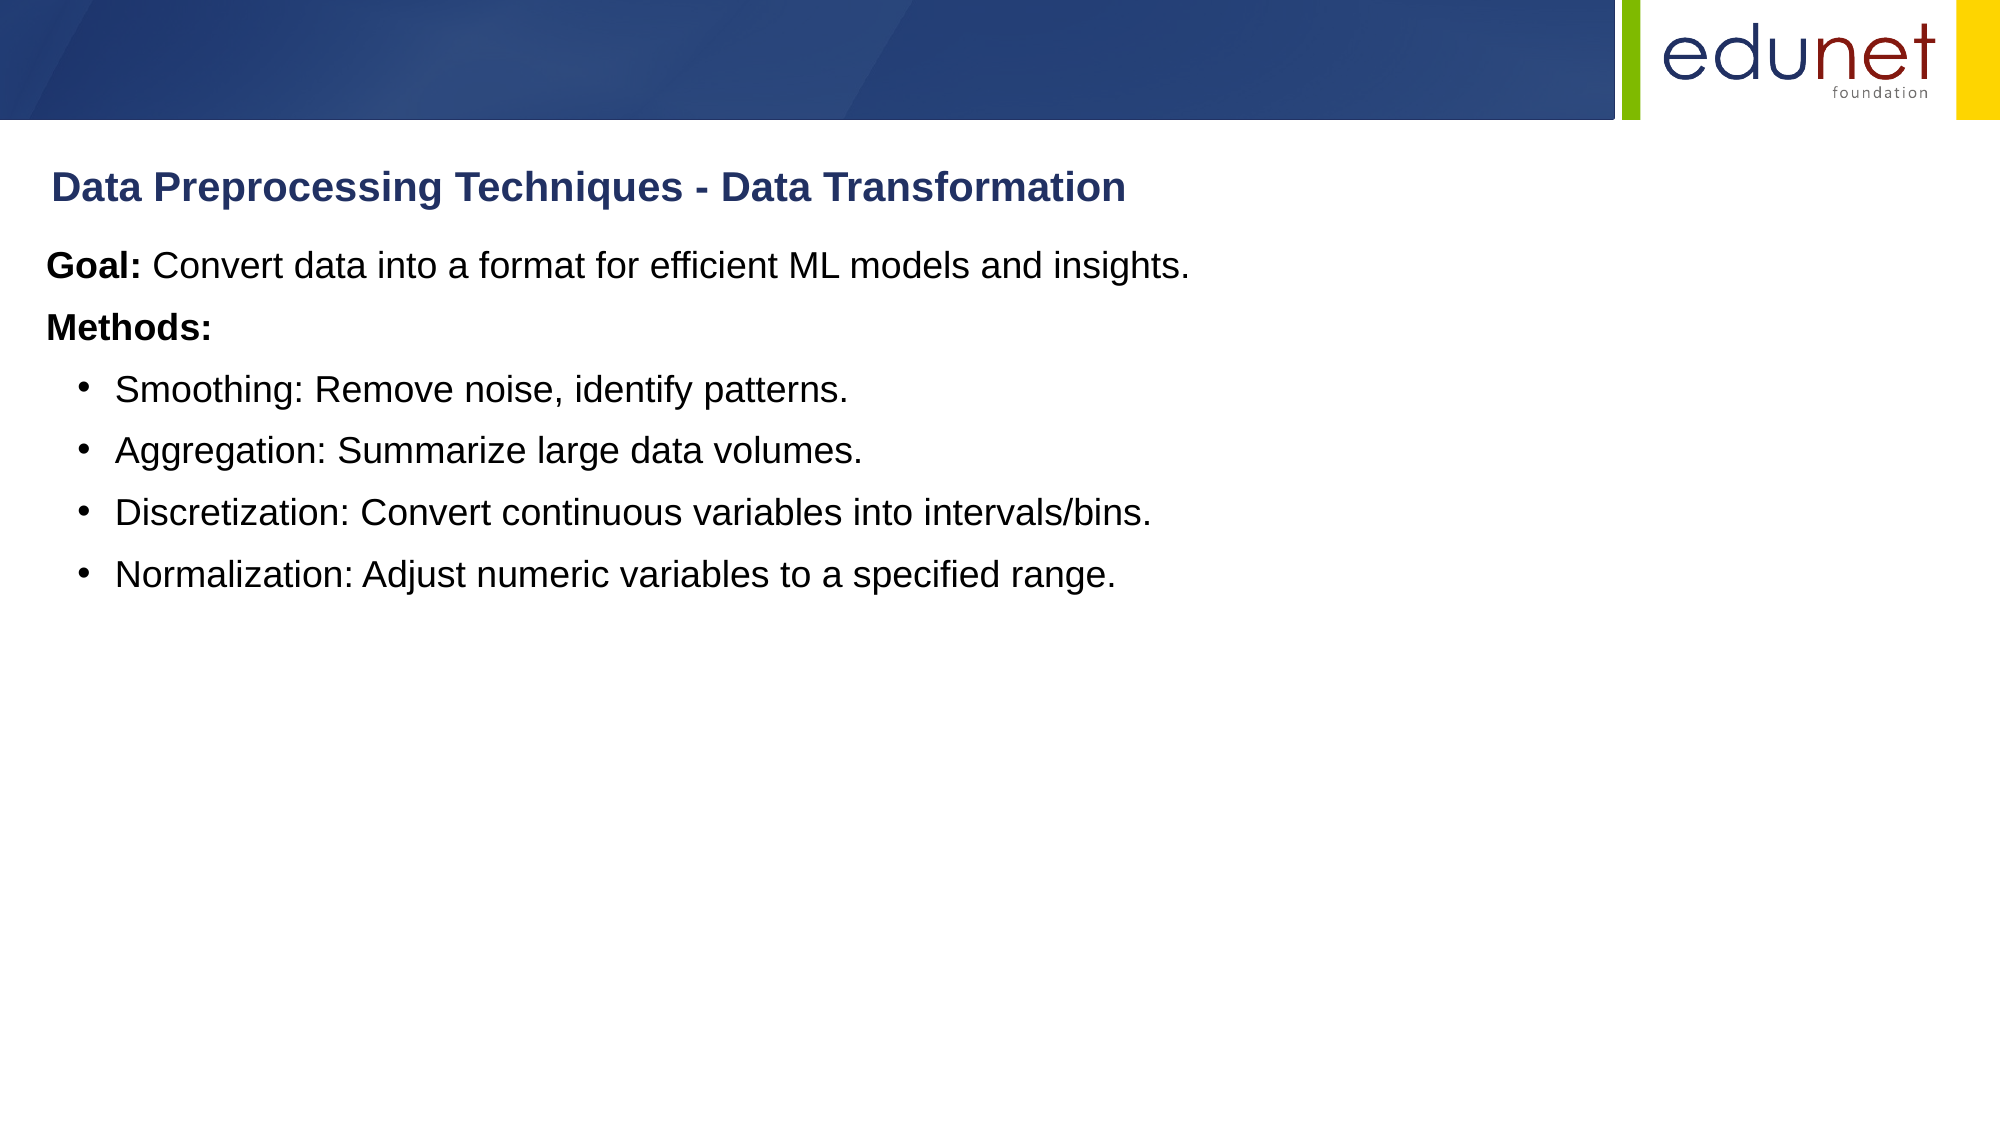

Data Preprocessing Techniques - Data Transformation
Goal: Convert data into a format for efficient ML models and insights.
Methods:
Smoothing: Remove noise, identify patterns.
Aggregation: Summarize large data volumes.
Discretization: Convert continuous variables into intervals/bins.
Normalization: Adjust numeric variables to a specified range.